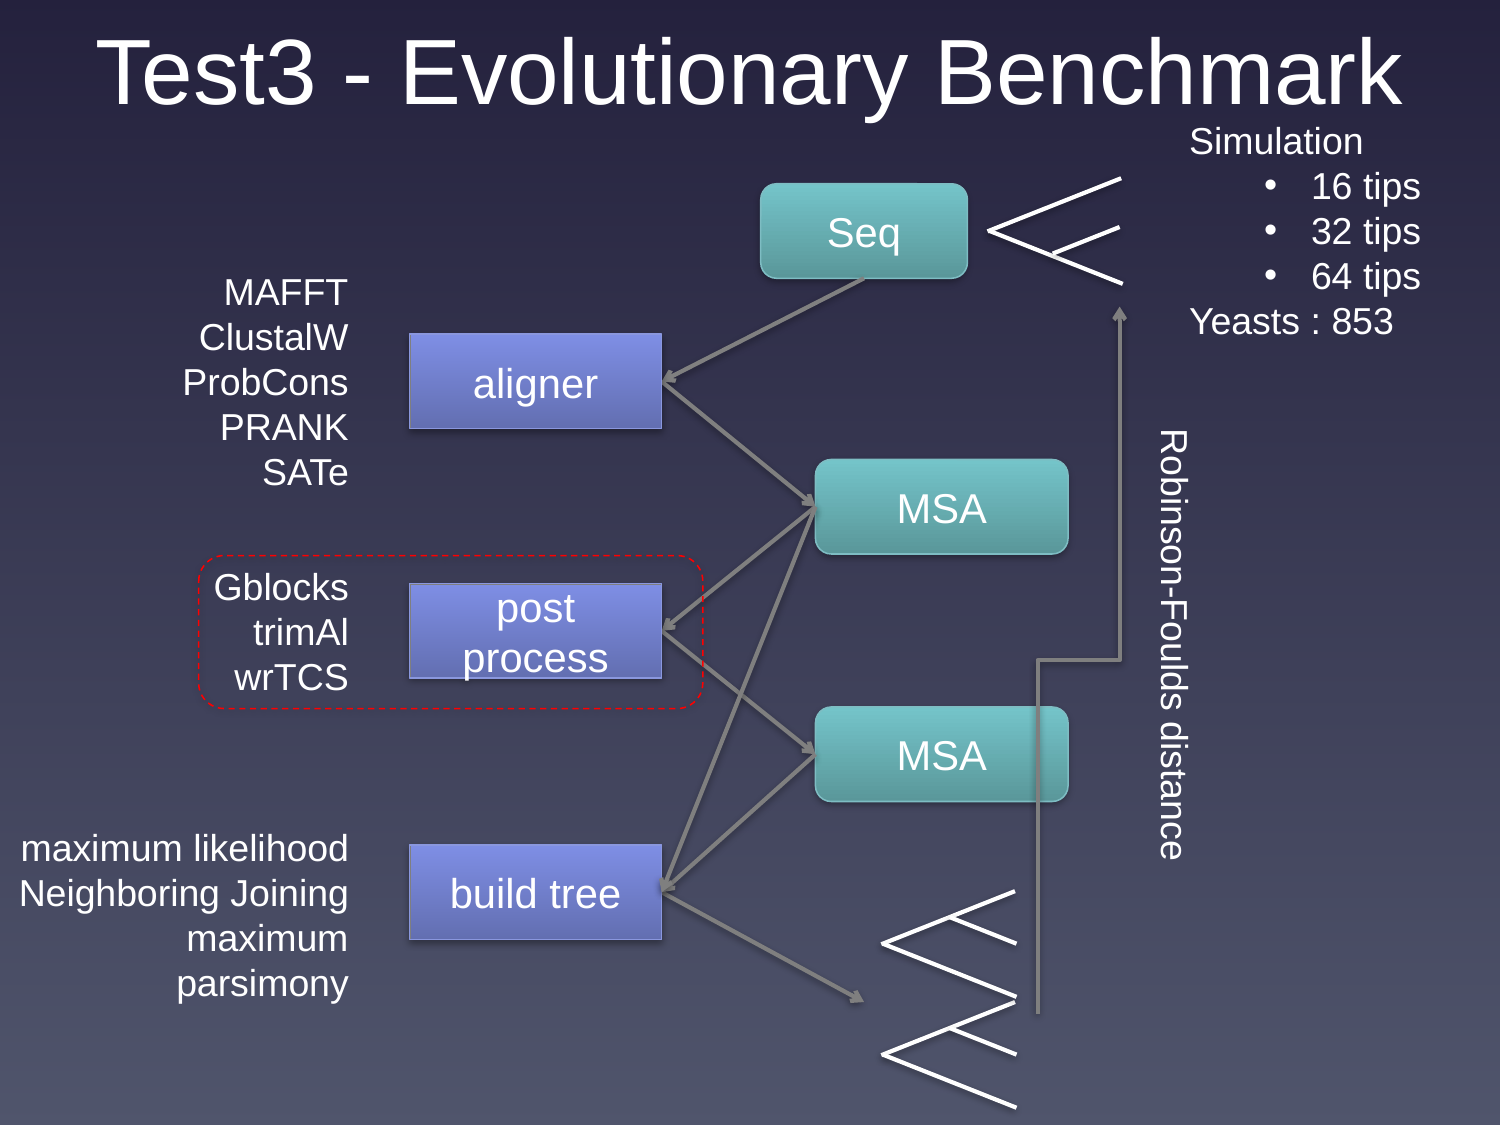

# Test3 - Evolutionary Benchmark
Simulation
16 tips
32 tips
64 tips
Yeasts : 853
Seq
MAFFT
ClustalW
ProbCons
PRANK
SATe
aligner
Robinson-Foulds distance
MSA
Gblocks
trimAl
wrTCS
post process

MSA
maximum likelihood
Neighboring Joining
maximum parsimony
build tree